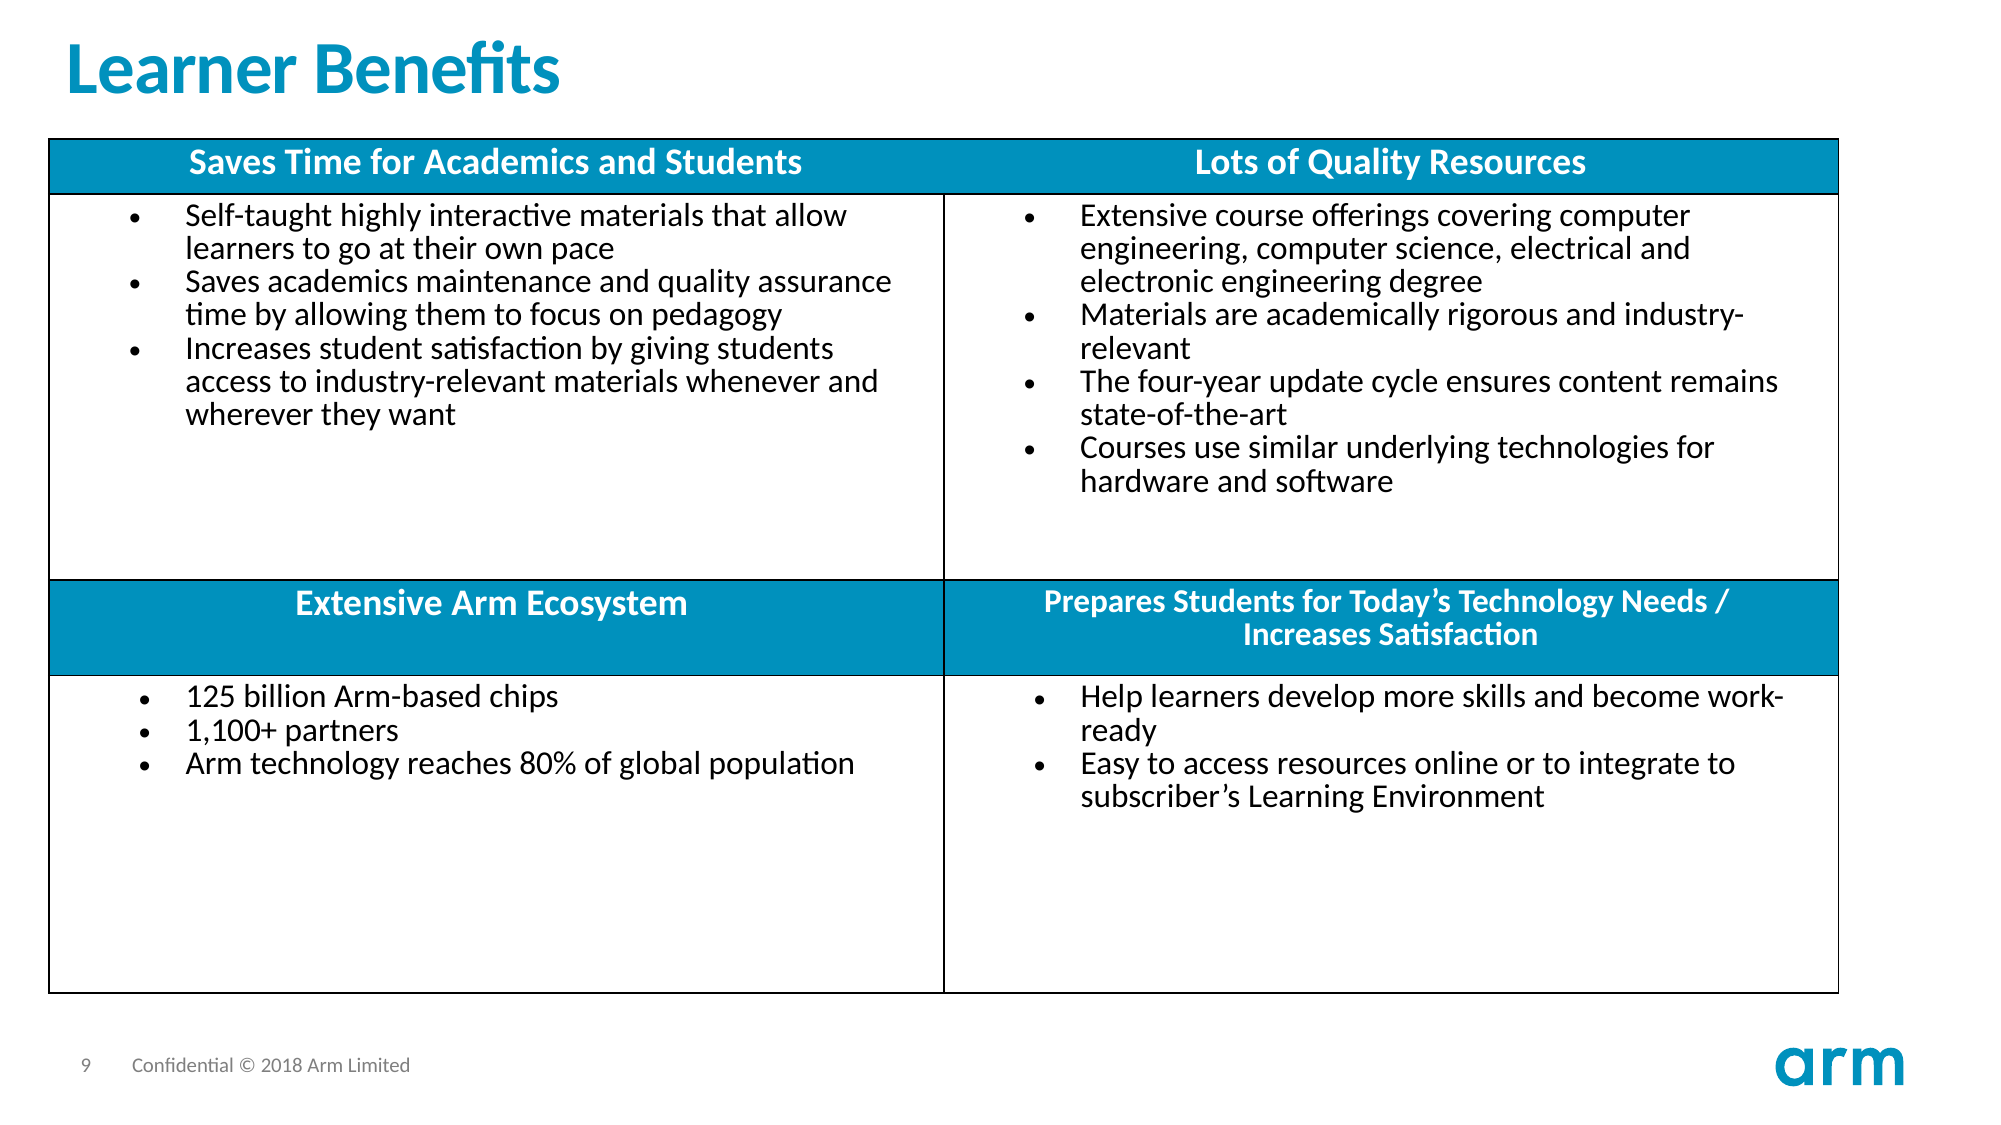

# Learner Benefits
| Saves Time for Academics and Students | Lots of Quality Resources |
| --- | --- |
| Self-taught highly interactive materials that allow learners to go at their own pace Saves academics maintenance and quality assurance time by allowing them to focus on pedagogy Increases student satisfaction by giving students access to industry-relevant materials whenever and wherever they want | Extensive course offerings covering computer engineering, computer science, electrical and electronic engineering degree Materials are academically rigorous and industry-relevant The four-year update cycle ensures content remains state-of-the-art Courses use similar underlying technologies for hardware and software |
| Extensive Arm Ecosystem | Prepares Students for Today’s Technology Needs / Increases Satisfaction |
| 125 billion Arm-based chips 1,100+ partners Arm technology reaches 80% of global population | Help learners develop more skills and become work-ready Easy to access resources online or to integrate to subscriber’s Learning Environment |